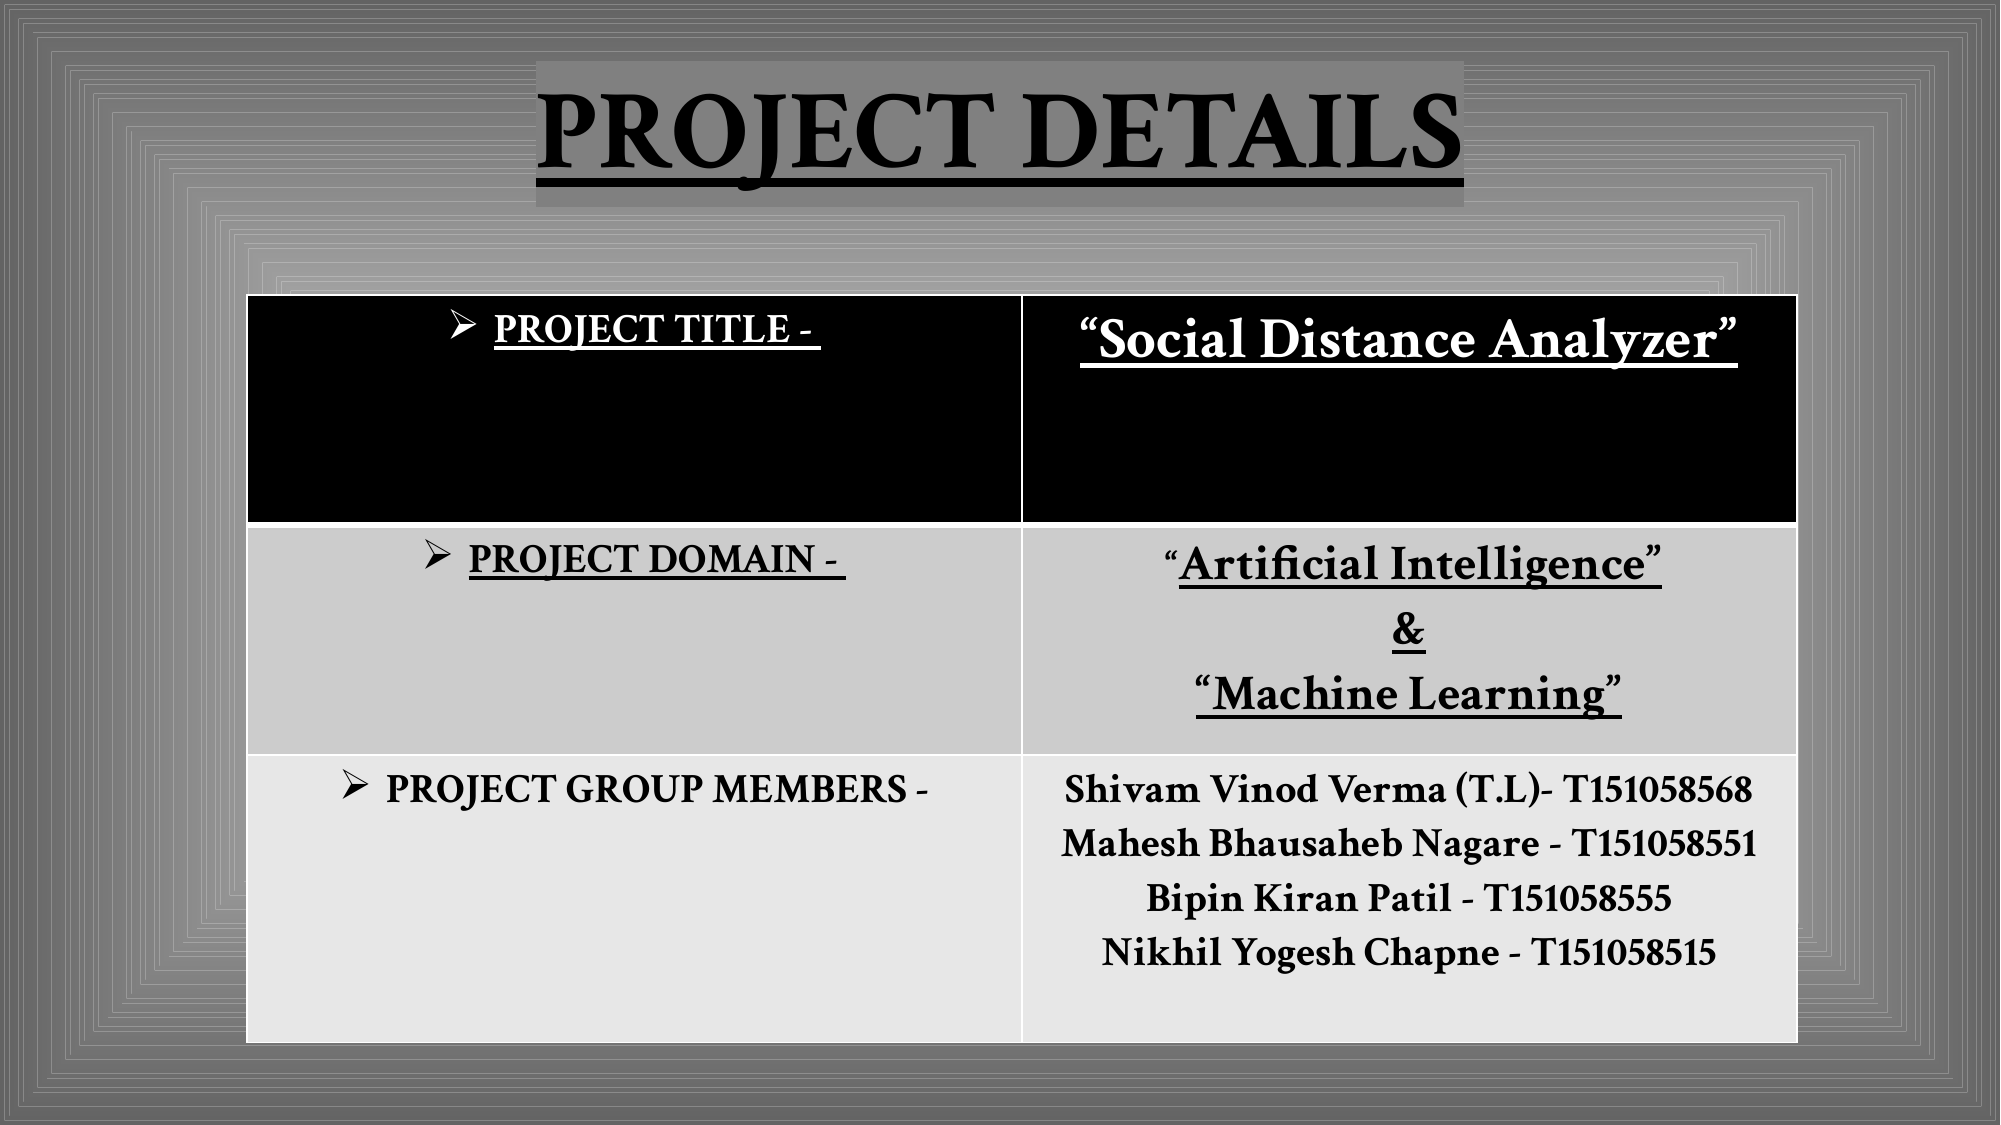

# PROJECT DETAILS
| PROJECT TITLE - | “Social Distance Analyzer” |
| --- | --- |
| PROJECT DOMAIN - | “Artificial Intelligence” & “Machine Learning” |
| PROJECT GROUP MEMBERS - | Shivam Vinod Verma (T.L)- T151058568 Mahesh Bhausaheb Nagare - T151058551 Bipin Kiran Patil - T151058555 Nikhil Yogesh Chapne - T151058515 |